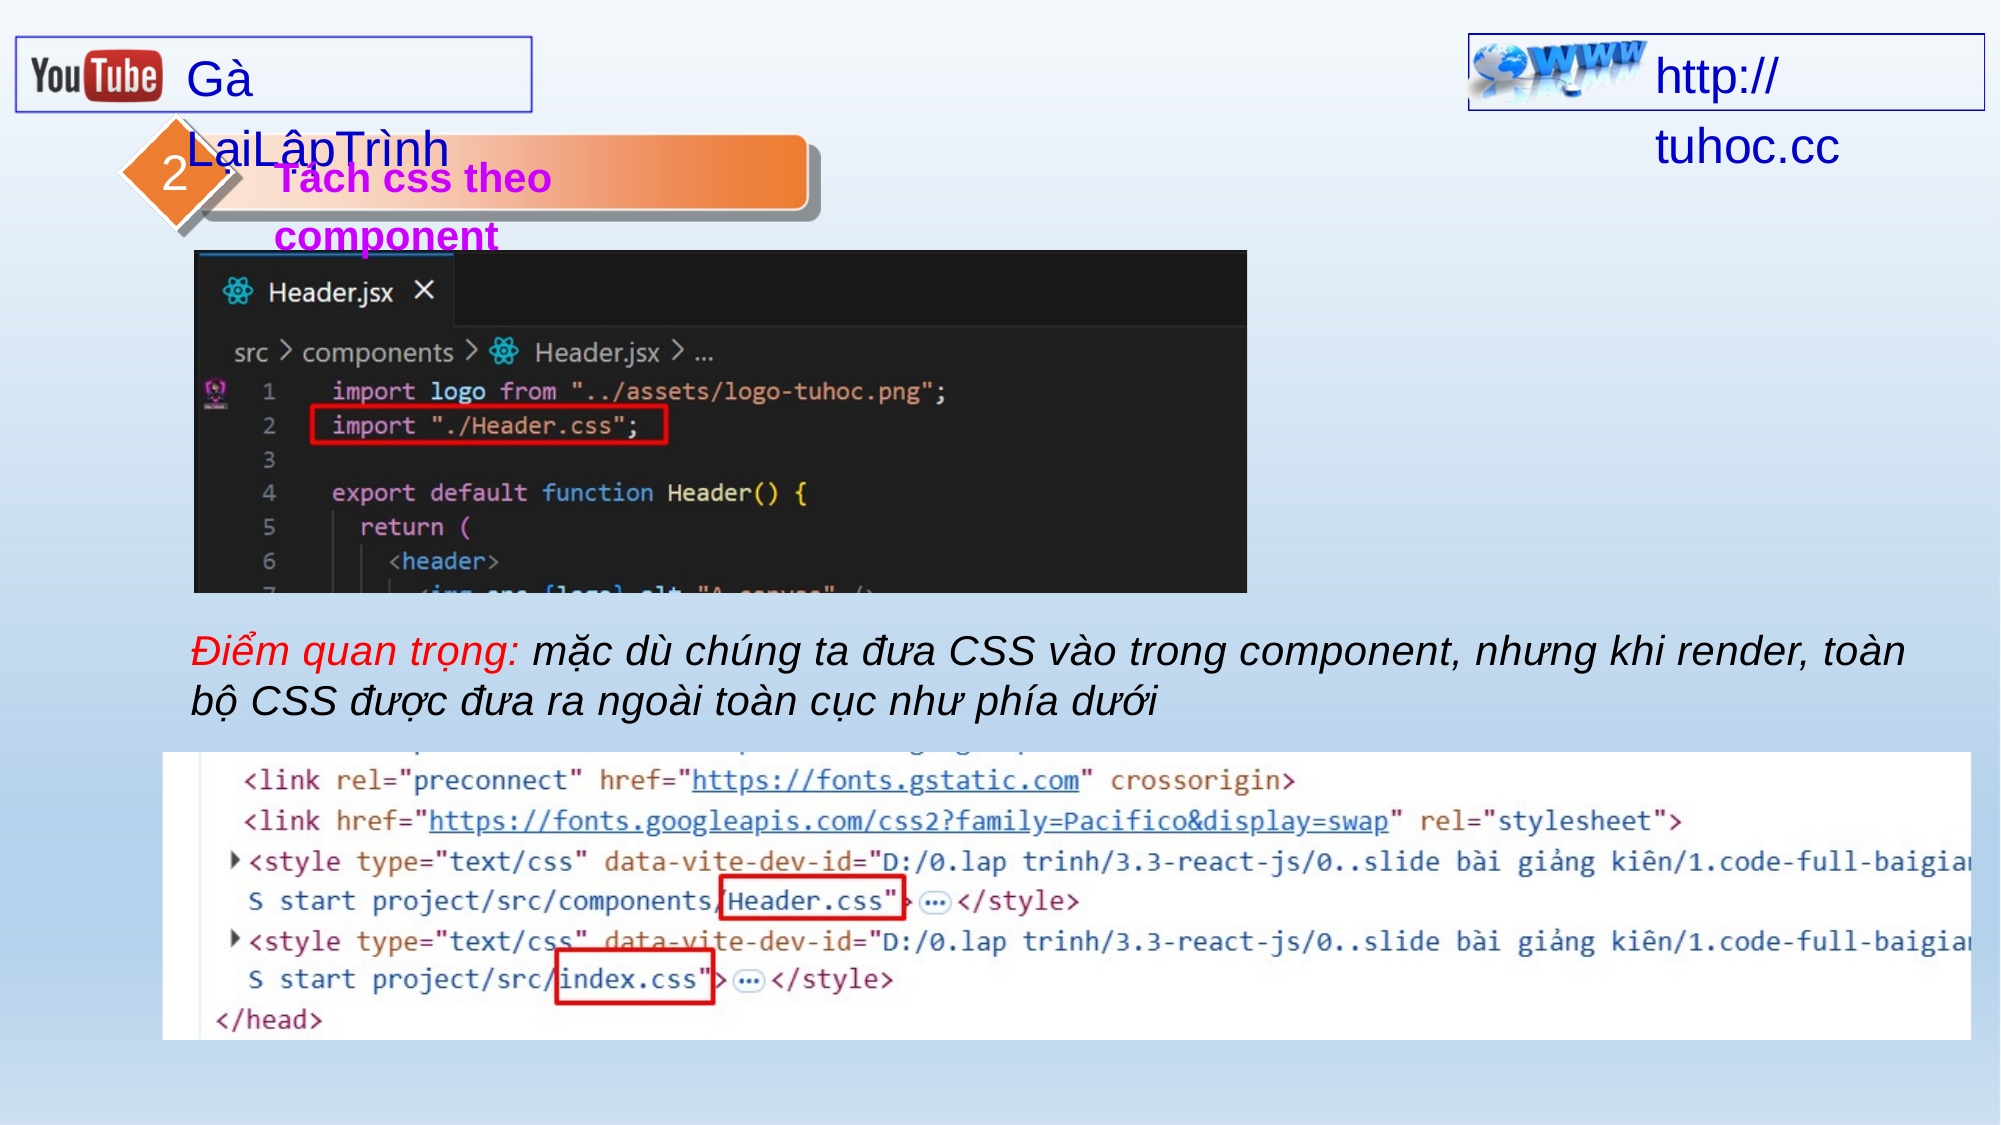

http:// tuhoc.cc

Gà LạiLậpTrình

2
Tách css theo component

Điểm quan trọng: mặc dù chúng ta đưa CSS vào trong component, nhưng khi render, toàn bộ CSS được đưa ra ngoài toàn cục như phía dưới